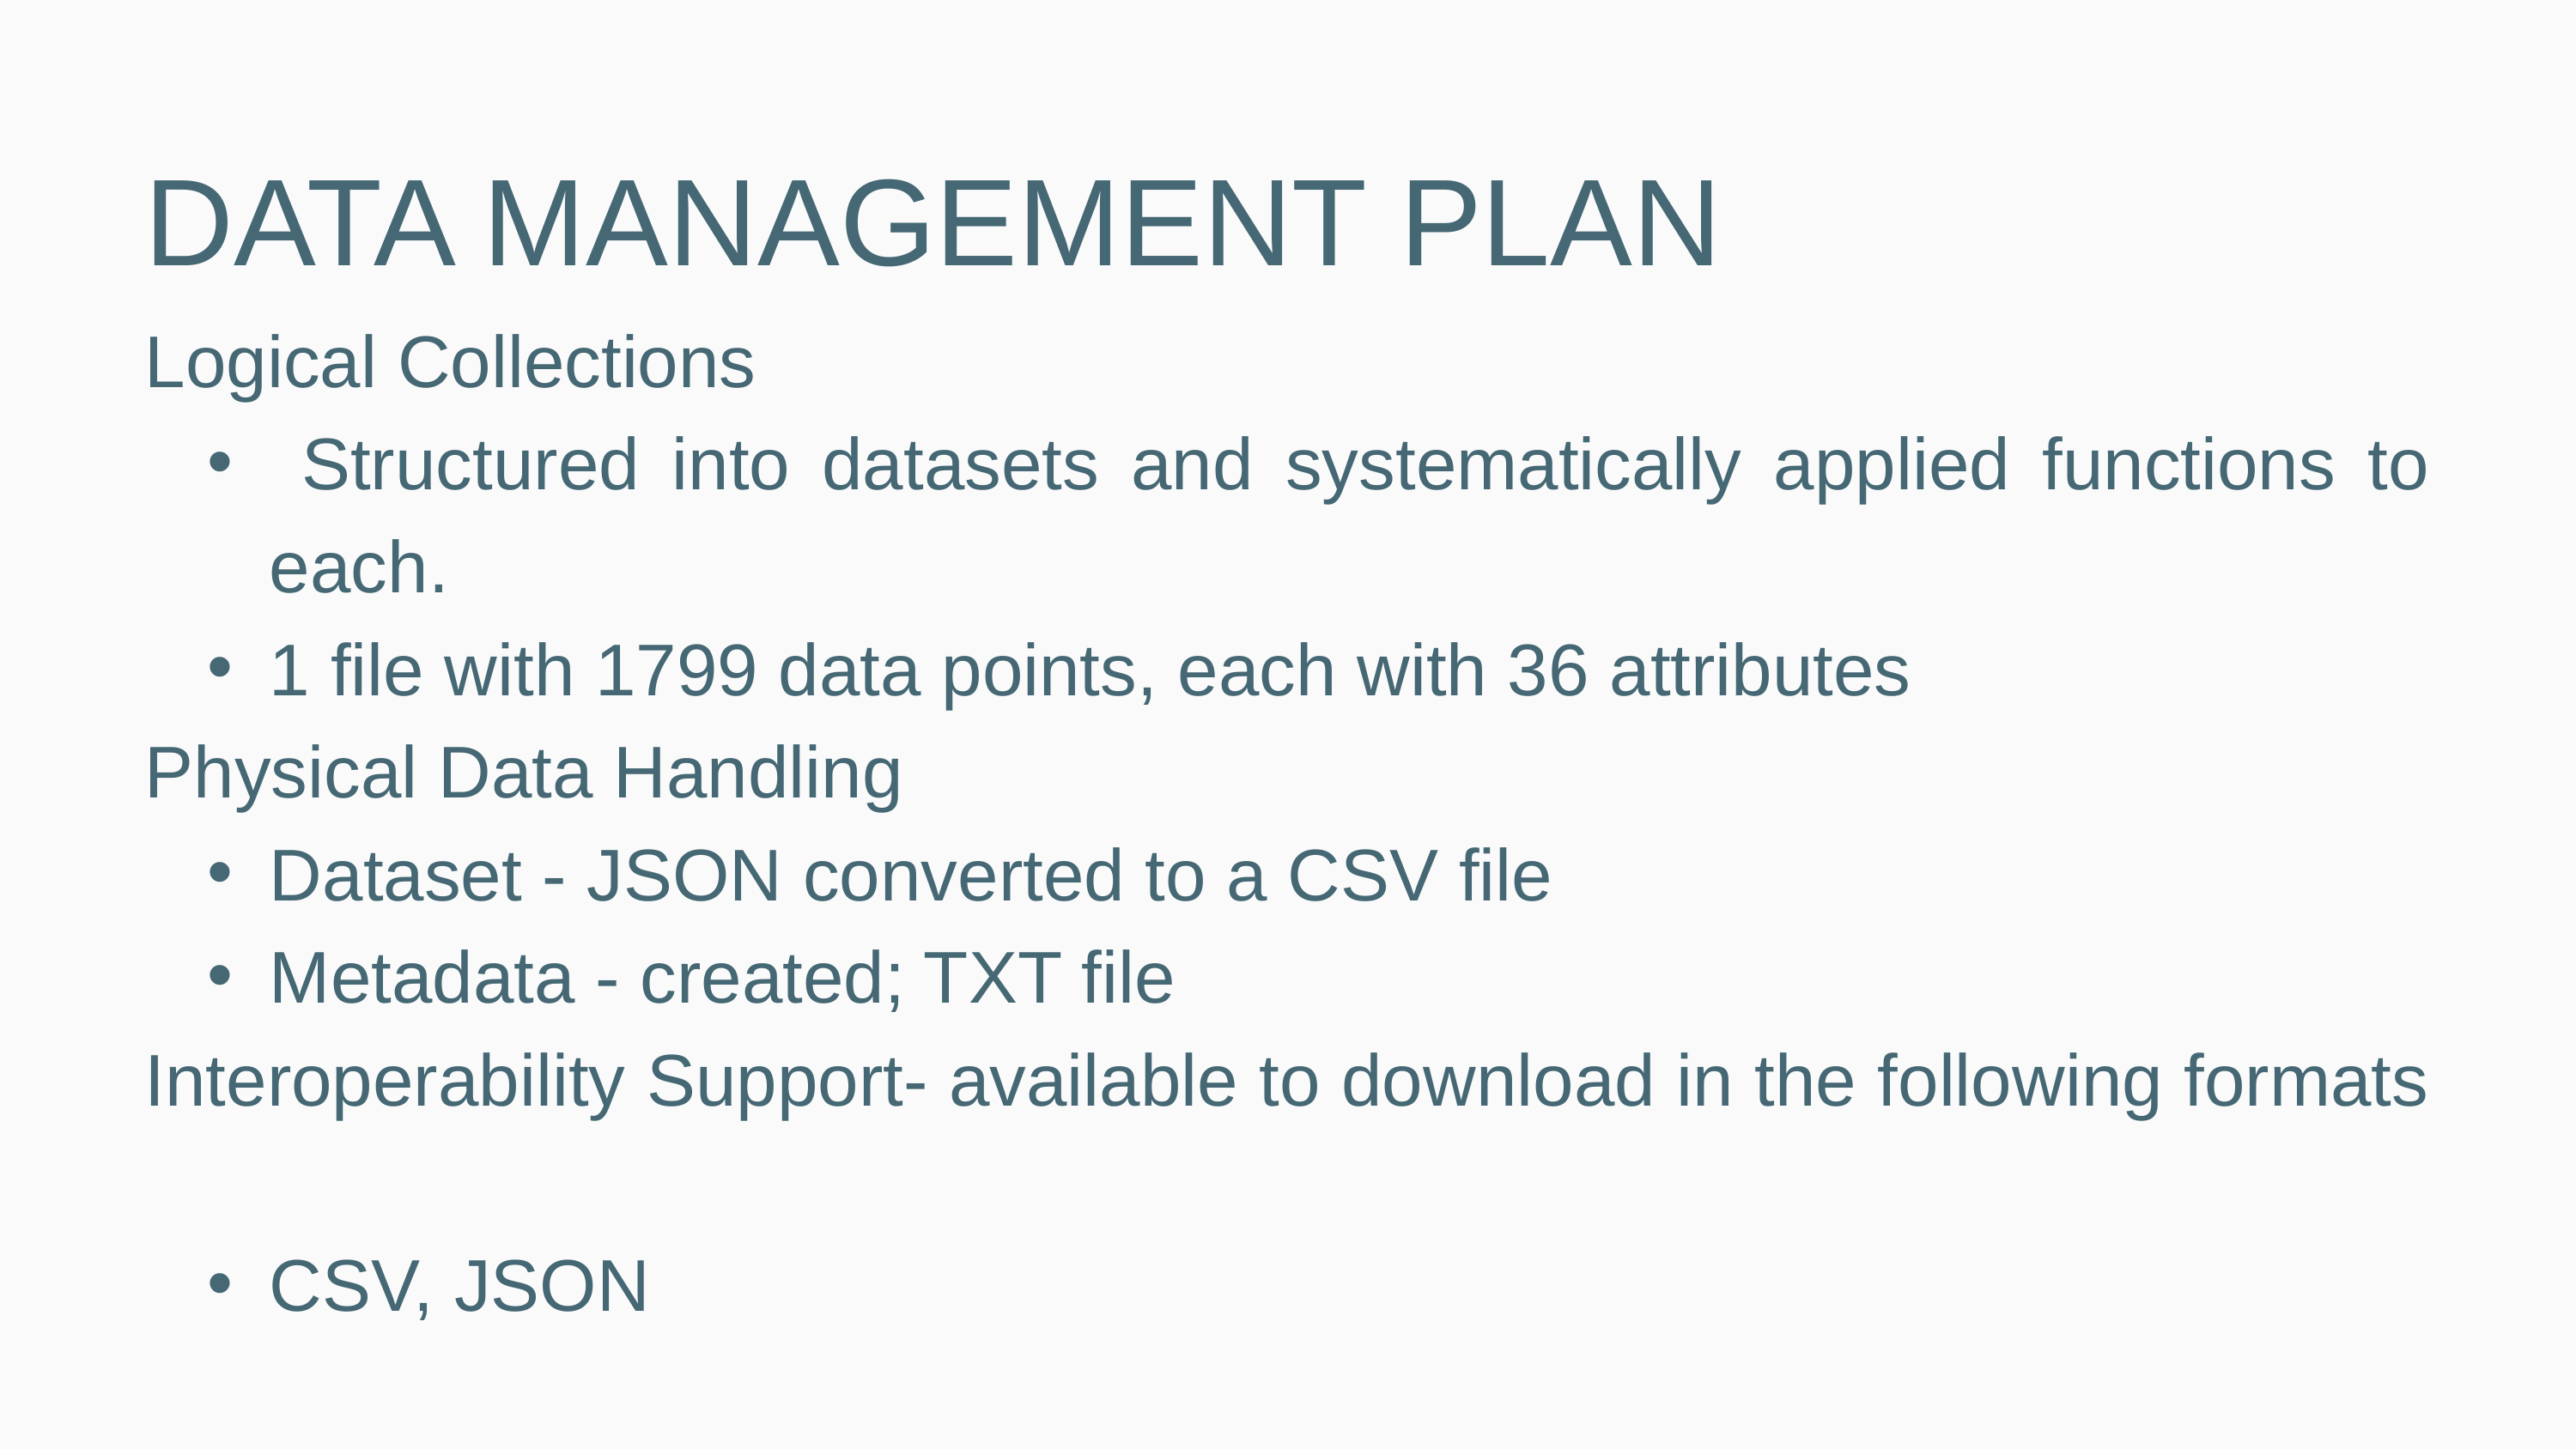

DATA MANAGEMENT PLAN
Logical Collections
 Structured into datasets and systematically applied functions to each.
1 file with 1799 data points, each with 36 attributes
Physical Data Handling
Dataset - JSON converted to a CSV file
Metadata - created; TXT file
Interoperability Support- available to download in the following formats
CSV, JSON